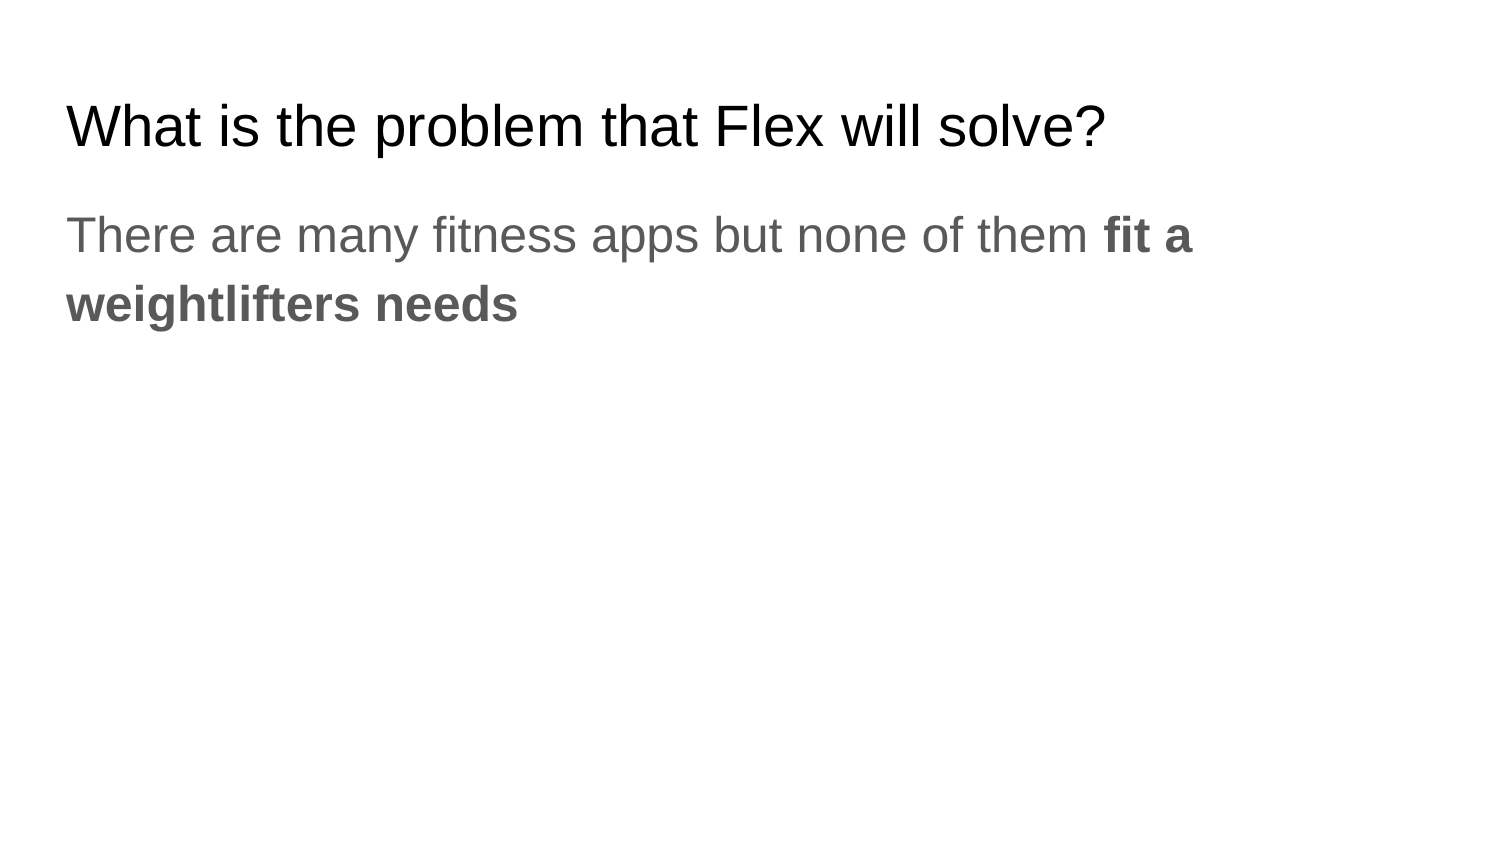

# What is the problem that Flex will solve?
There are many fitness apps but none of them fit a weightlifters needs